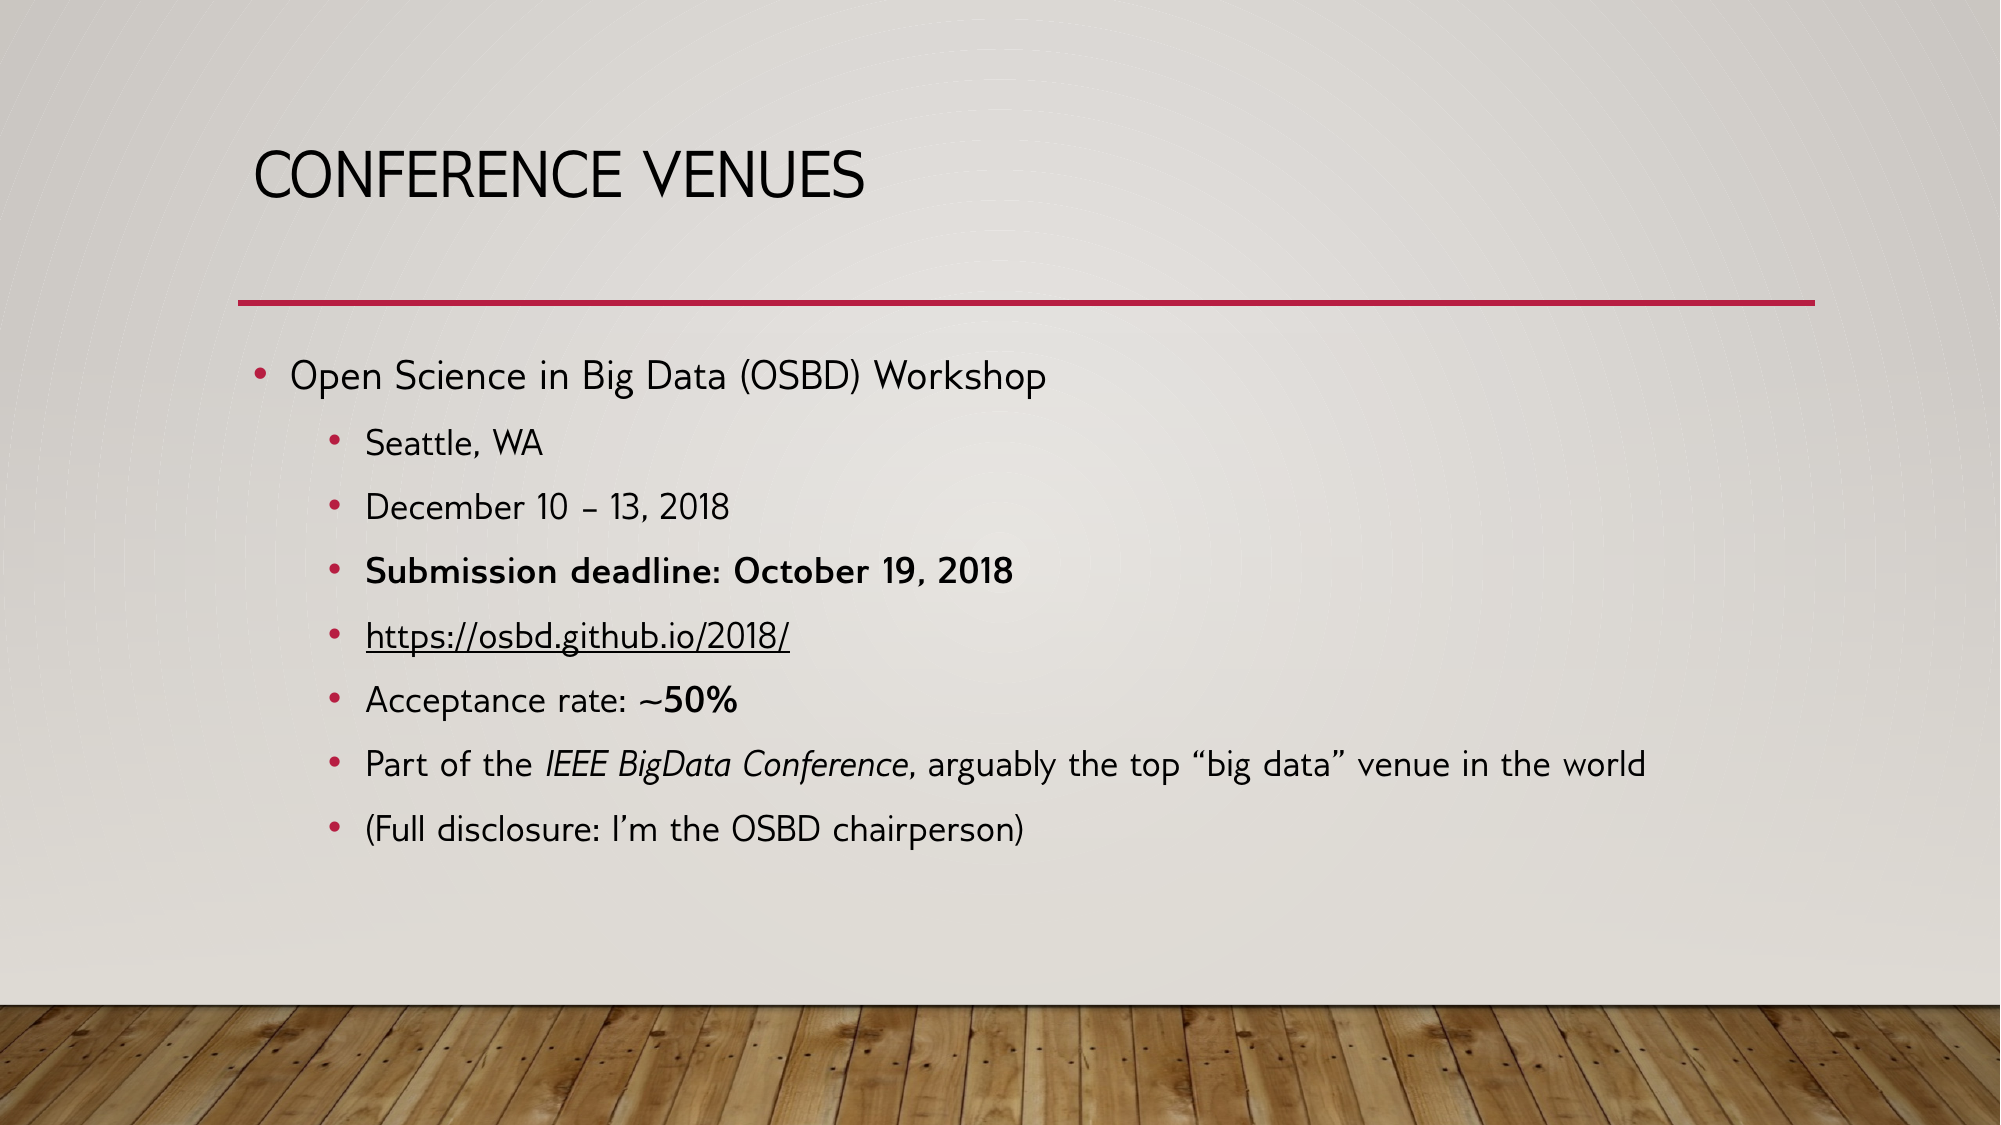

# Conference Venues
Open Science in Big Data (OSBD) Workshop
Seattle, WA
December 10 – 13, 2018
Submission deadline: October 19, 2018
https://osbd.github.io/2018/
Acceptance rate: ~50%
Part of the IEEE BigData Conference, arguably the top “big data” venue in the world
(Full disclosure: I’m the OSBD chairperson)